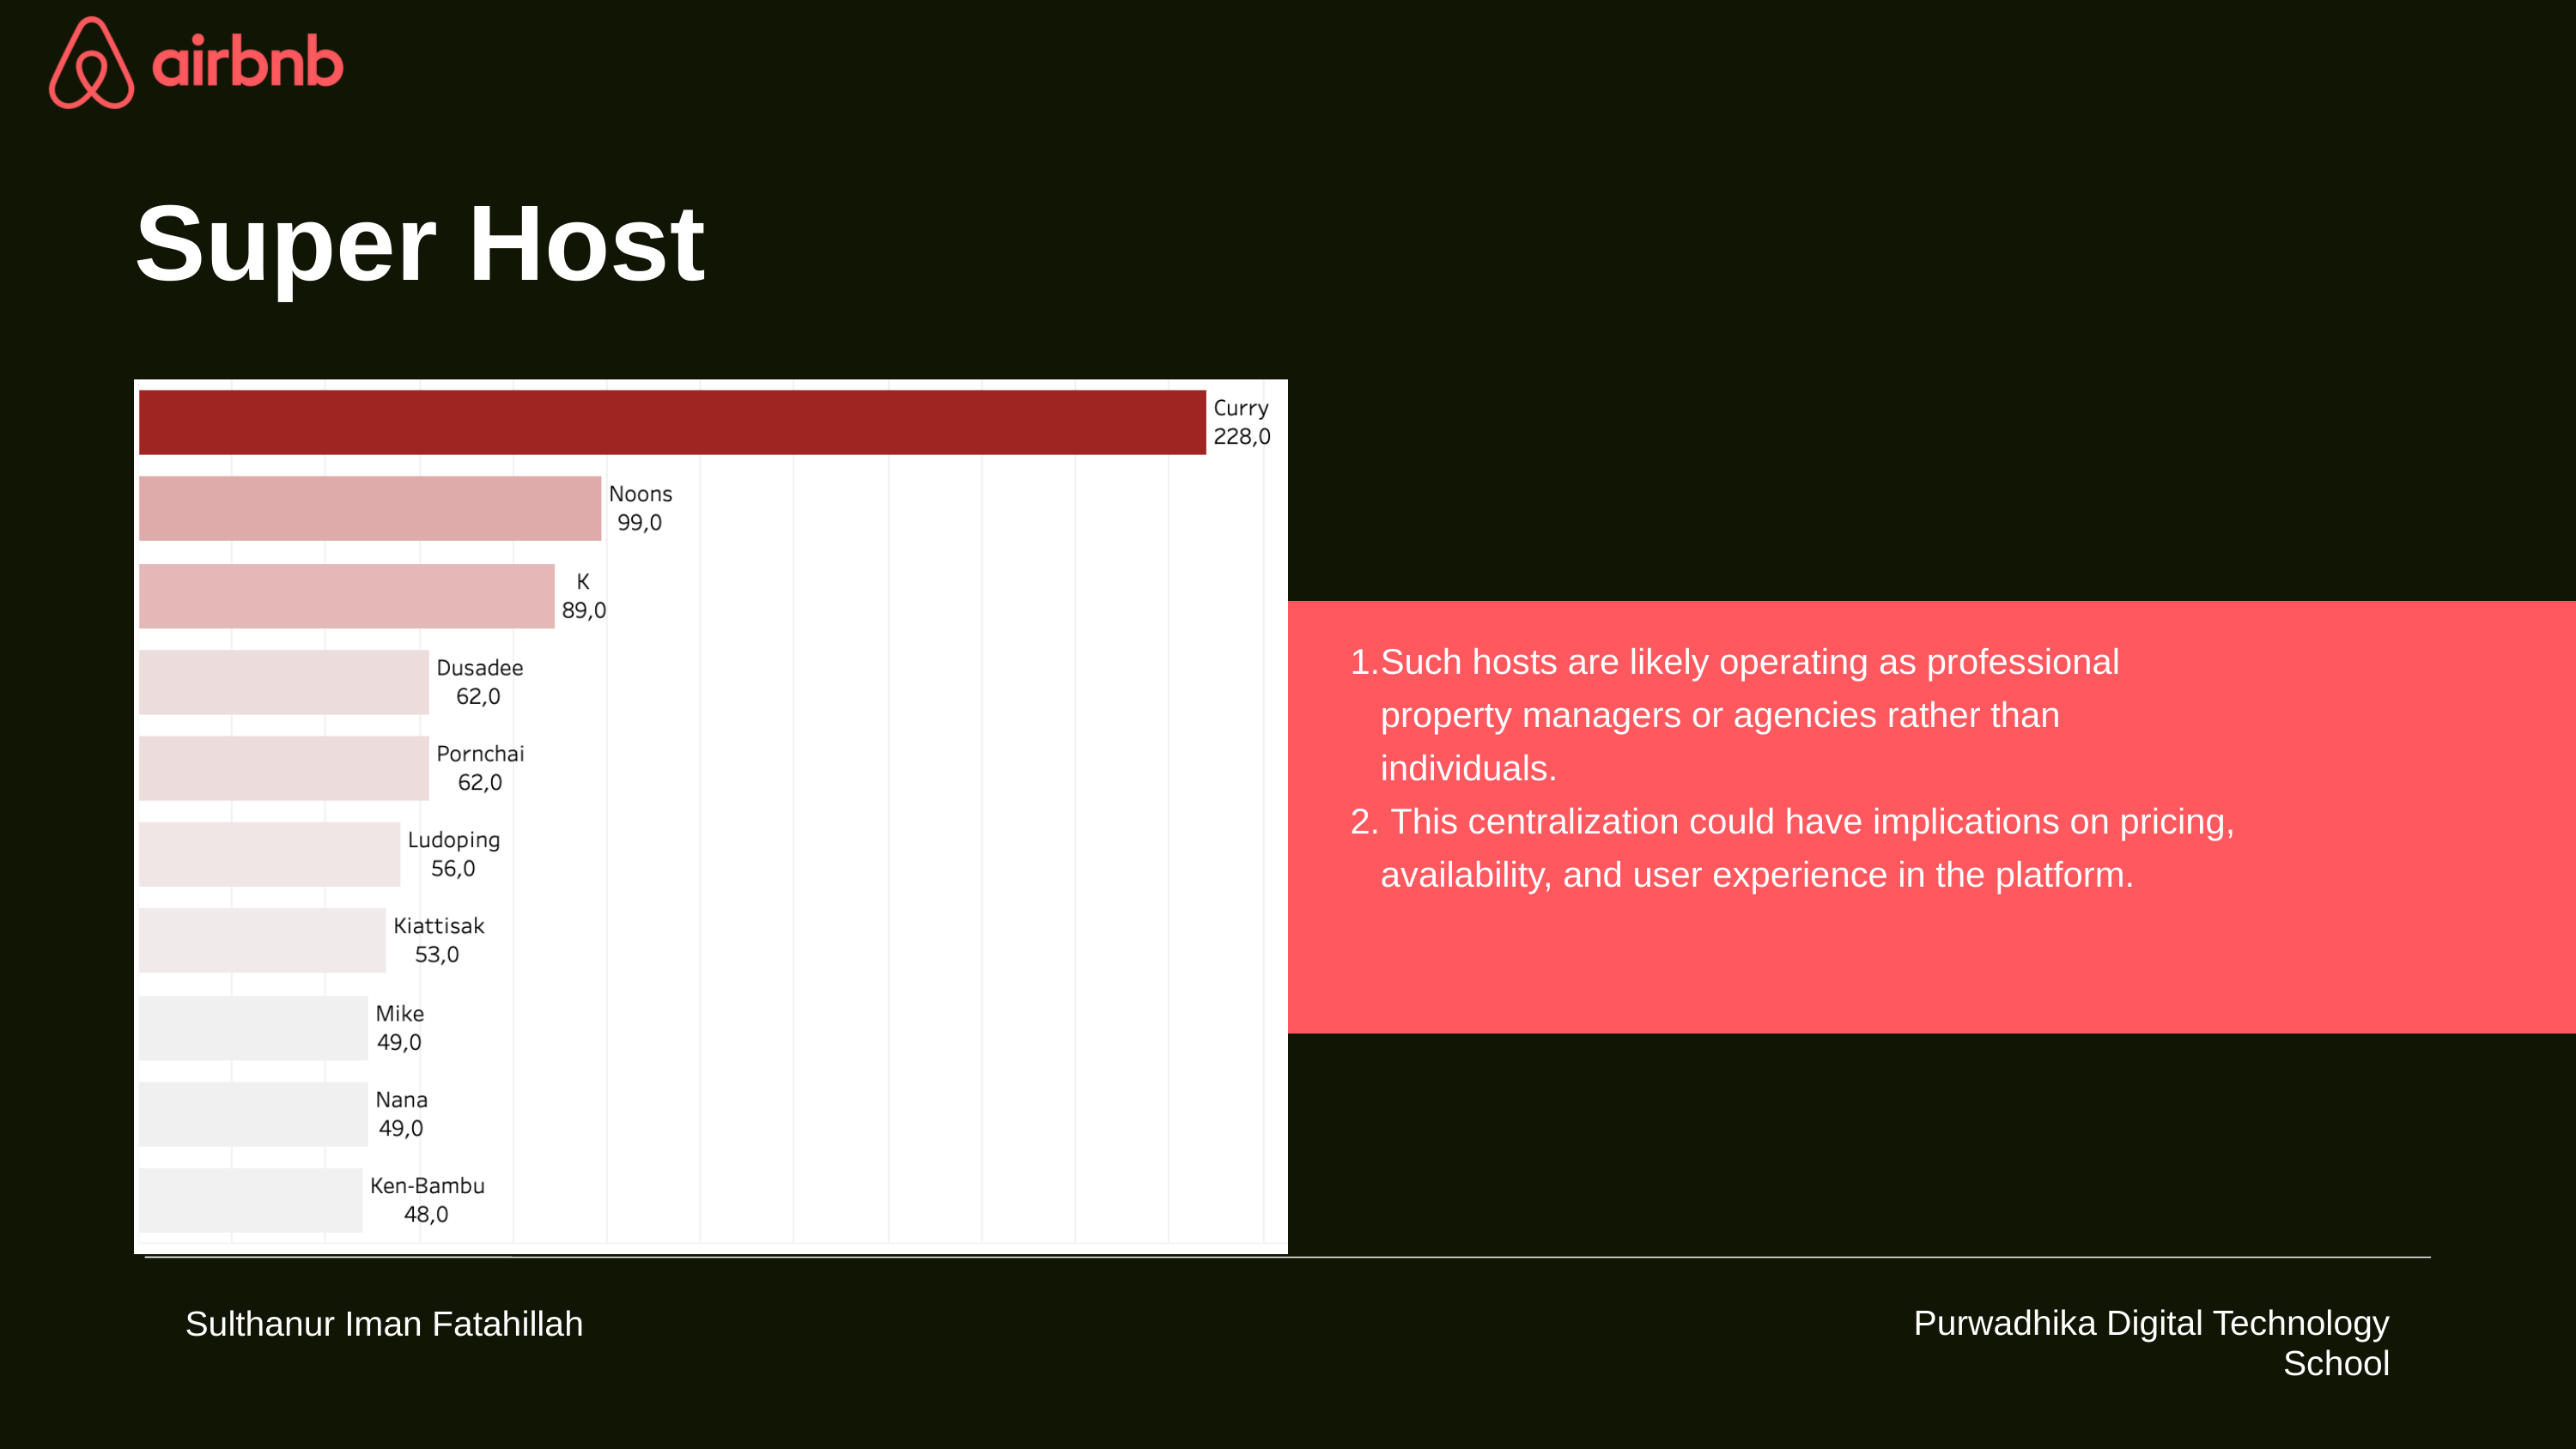

Super Host

Such hosts are likely operating as professional property managers or agencies rather than individuals.
 This centralization could have implications on pricing, availability, and user experience in the platform.

Sulthanur Iman Fatahillah
Purwadhika Digital Technology School